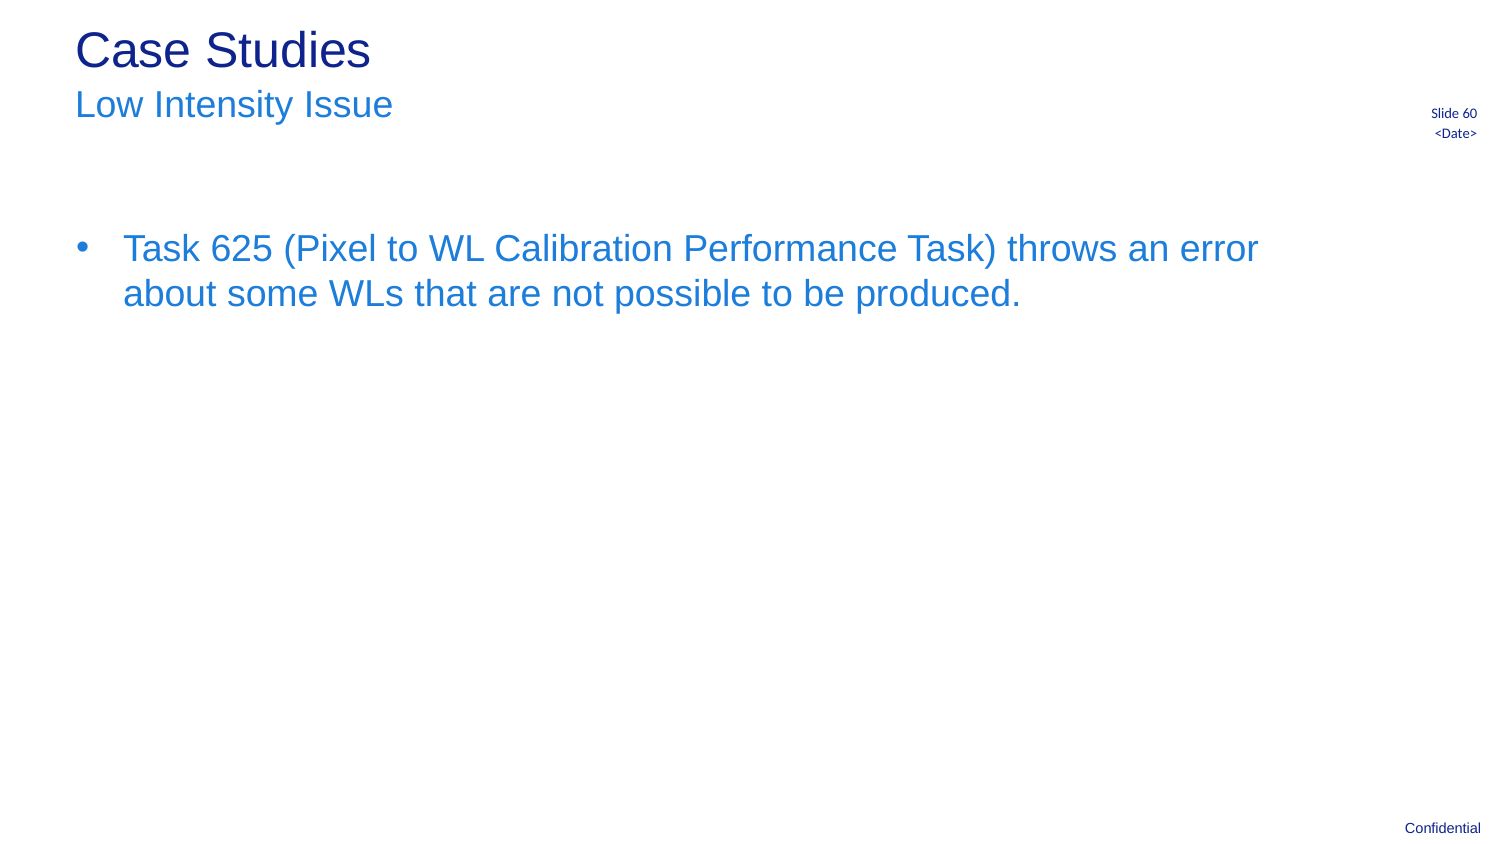

# Case Studies
Low Intensity Issue

Slide 60
<Date>
Task 625 (Pixel to WL Calibration Performance Task) throws an error about some WLs that are not possible to be produced.